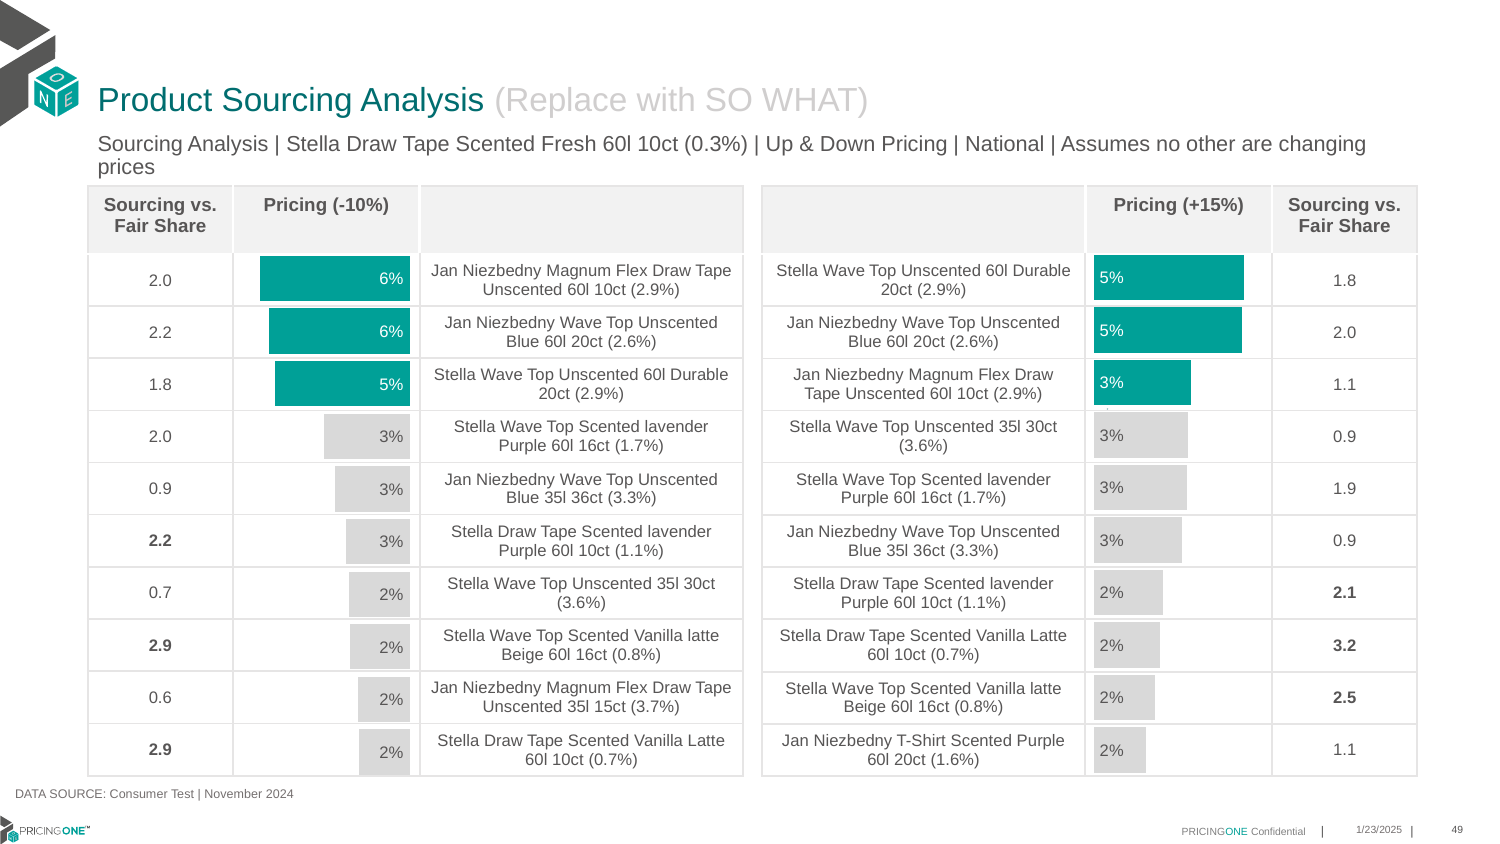

# Product Sourcing Analysis (Replace with SO WHAT)
Sourcing Analysis | Stella Draw Tape Scented Fresh 60l 10ct (0.3%) | Up & Down Pricing | National | Assumes no other are changing prices
| Sourcing vs. Fair Share | Pricing (-10%) |  |
| --- | --- | --- |
| 2.0 |  | Jan Niezbedny Magnum Flex Draw Tape Unscented 60l 10ct (2.9%) |
| 2.2 |  | Jan Niezbedny Wave Top Unscented Blue 60l 20ct (2.6%) |
| 1.8 |  | Stella Wave Top Unscented 60l Durable 20ct (2.9%) |
| 2.0 |  | Stella Wave Top Scented lavender Purple 60l 16ct (1.7%) |
| 0.9 |  | Jan Niezbedny Wave Top Unscented Blue 35l 36ct (3.3%) |
| 2.2 |  | Stella Draw Tape Scented lavender Purple 60l 10ct (1.1%) |
| 0.7 |  | Stella Wave Top Unscented 35l 30ct (3.6%) |
| 2.9 |  | Stella Wave Top Scented Vanilla latte Beige 60l 16ct (0.8%) |
| 0.6 |  | Jan Niezbedny Magnum Flex Draw Tape Unscented 35l 15ct (3.7%) |
| 2.9 |  | Stella Draw Tape Scented Vanilla Latte 60l 10ct (0.7%) |
|  | Pricing (+15%) | Sourcing vs. Fair Share |
| --- | --- | --- |
| Stella Wave Top Unscented 60l Durable 20ct (2.9%) |  | 1.8 |
| Jan Niezbedny Wave Top Unscented Blue 60l 20ct (2.6%) |  | 2.0 |
| Jan Niezbedny Magnum Flex Draw Tape Unscented 60l 10ct (2.9%) |  | 1.1 |
| Stella Wave Top Unscented 35l 30ct (3.6%) |  | 0.9 |
| Stella Wave Top Scented lavender Purple 60l 16ct (1.7%) |  | 1.9 |
| Jan Niezbedny Wave Top Unscented Blue 35l 36ct (3.3%) |  | 0.9 |
| Stella Draw Tape Scented lavender Purple 60l 10ct (1.1%) |  | 2.1 |
| Stella Draw Tape Scented Vanilla Latte 60l 10ct (0.7%) |  | 3.2 |
| Stella Wave Top Scented Vanilla latte Beige 60l 16ct (0.8%) |  | 2.5 |
| Jan Niezbedny T-Shirt Scented Purple 60l 20ct (1.6%) |  | 1.1 |

### Chart

| Category | Stella Draw Tape Scented Fresh 60l 10ct (0.3%) |
|---|---|
| Stella Wave Top Unscented 60l Durable 20ct (2.9%) | 0.05222966482010705 |
| Jan Niezbedny Wave Top Unscented Blue 60l 20ct (2.6%) | 0.05127096325538078 |
| Jan Niezbedny Magnum Flex Draw Tape Unscented 60l 10ct (2.9%) | 0.033858313961001245 |
| Stella Wave Top Unscented 35l 30ct (3.6%) | 0.032582451408426666 |
| Stella Wave Top Scented lavender Purple 60l 16ct (1.7%) | 0.032481292362718225 |
| Jan Niezbedny Wave Top Unscented Blue 35l 36ct (3.3%) | 0.03064588623289231 |
| Stella Draw Tape Scented lavender Purple 60l 10ct (1.1%) | 0.024097455439850604 |
| Stella Draw Tape Scented Vanilla Latte 60l 10ct (0.7%) | 0.022968418747815127 |
| Stella Wave Top Scented Vanilla latte Beige 60l 16ct (0.8%) | 0.021236125165239827 |
| Jan Niezbedny T-Shirt Scented Purple 60l 20ct (1.6%) | 0.018104159674677694 |

### Chart

| Category | Stella Draw Tape Scented Fresh 60l 10ct (0.3%) |
|---|---|
| Jan Niezbedny Magnum Flex Draw Tape Unscented 60l 10ct (2.9%) | 0.05986486303361052 |
| Jan Niezbedny Wave Top Unscented Blue 60l 20ct (2.6%) | 0.056329121266220944 |
| Stella Wave Top Unscented 60l Durable 20ct (2.9%) | 0.05386430498948963 |
| Stella Wave Top Scented lavender Purple 60l 16ct (1.7%) | 0.03445038839879483 |
| Jan Niezbedny Wave Top Unscented Blue 35l 36ct (3.3%) | 0.030194807143833772 |
| Stella Draw Tape Scented lavender Purple 60l 10ct (1.1%) | 0.025480786792521002 |
| Stella Wave Top Unscented 35l 30ct (3.6%) | 0.02442687021882663 |
| Stella Wave Top Scented Vanilla latte Beige 60l 16ct (0.8%) | 0.02412826523018177 |
| Jan Niezbedny Magnum Flex Draw Tape Unscented 35l 15ct (3.7%) | 0.0210049194554779 |
| Stella Draw Tape Scented Vanilla Latte 60l 10ct (0.7%) | 0.020492506936549505 |
DATA SOURCE: Consumer Test | November 2024

1/23/2025
49